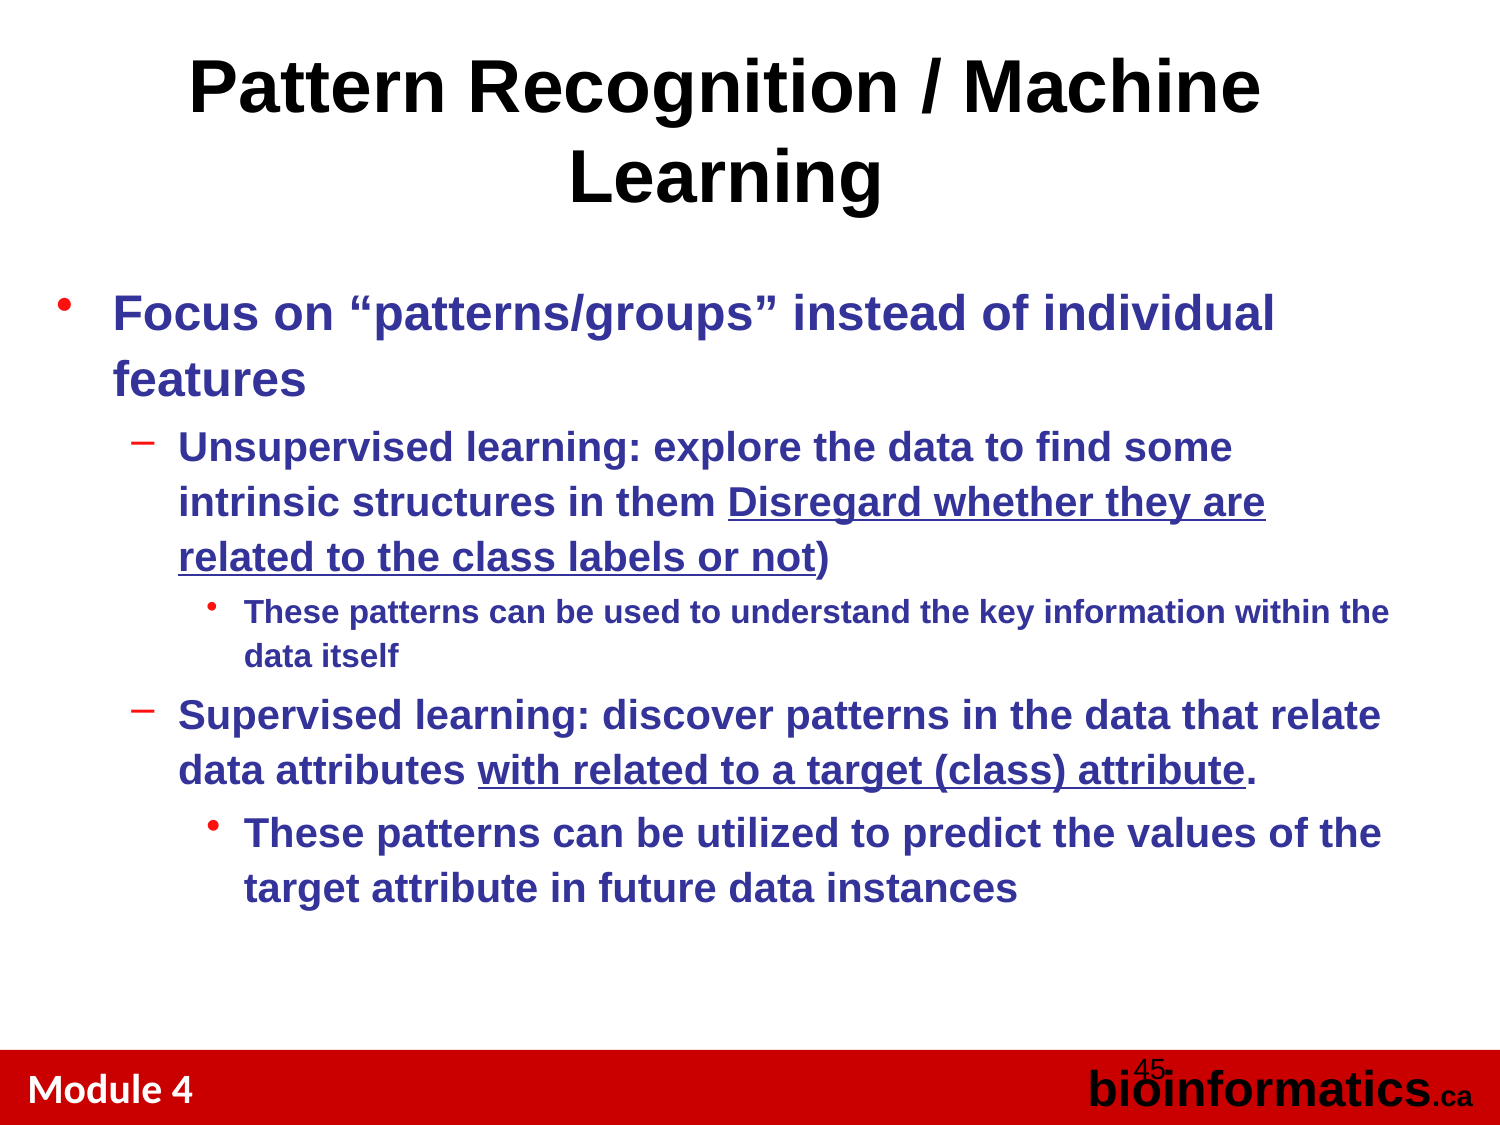

# Pattern Recognition / Machine Learning
Focus on “patterns/groups” instead of individual features
Unsupervised learning: explore the data to find some intrinsic structures in them Disregard whether they are related to the class labels or not)
These patterns can be used to understand the key information within the data itself
Supervised learning: discover patterns in the data that relate data attributes with related to a target (class) attribute.
These patterns can be utilized to predict the values of the target attribute in future data instances
45